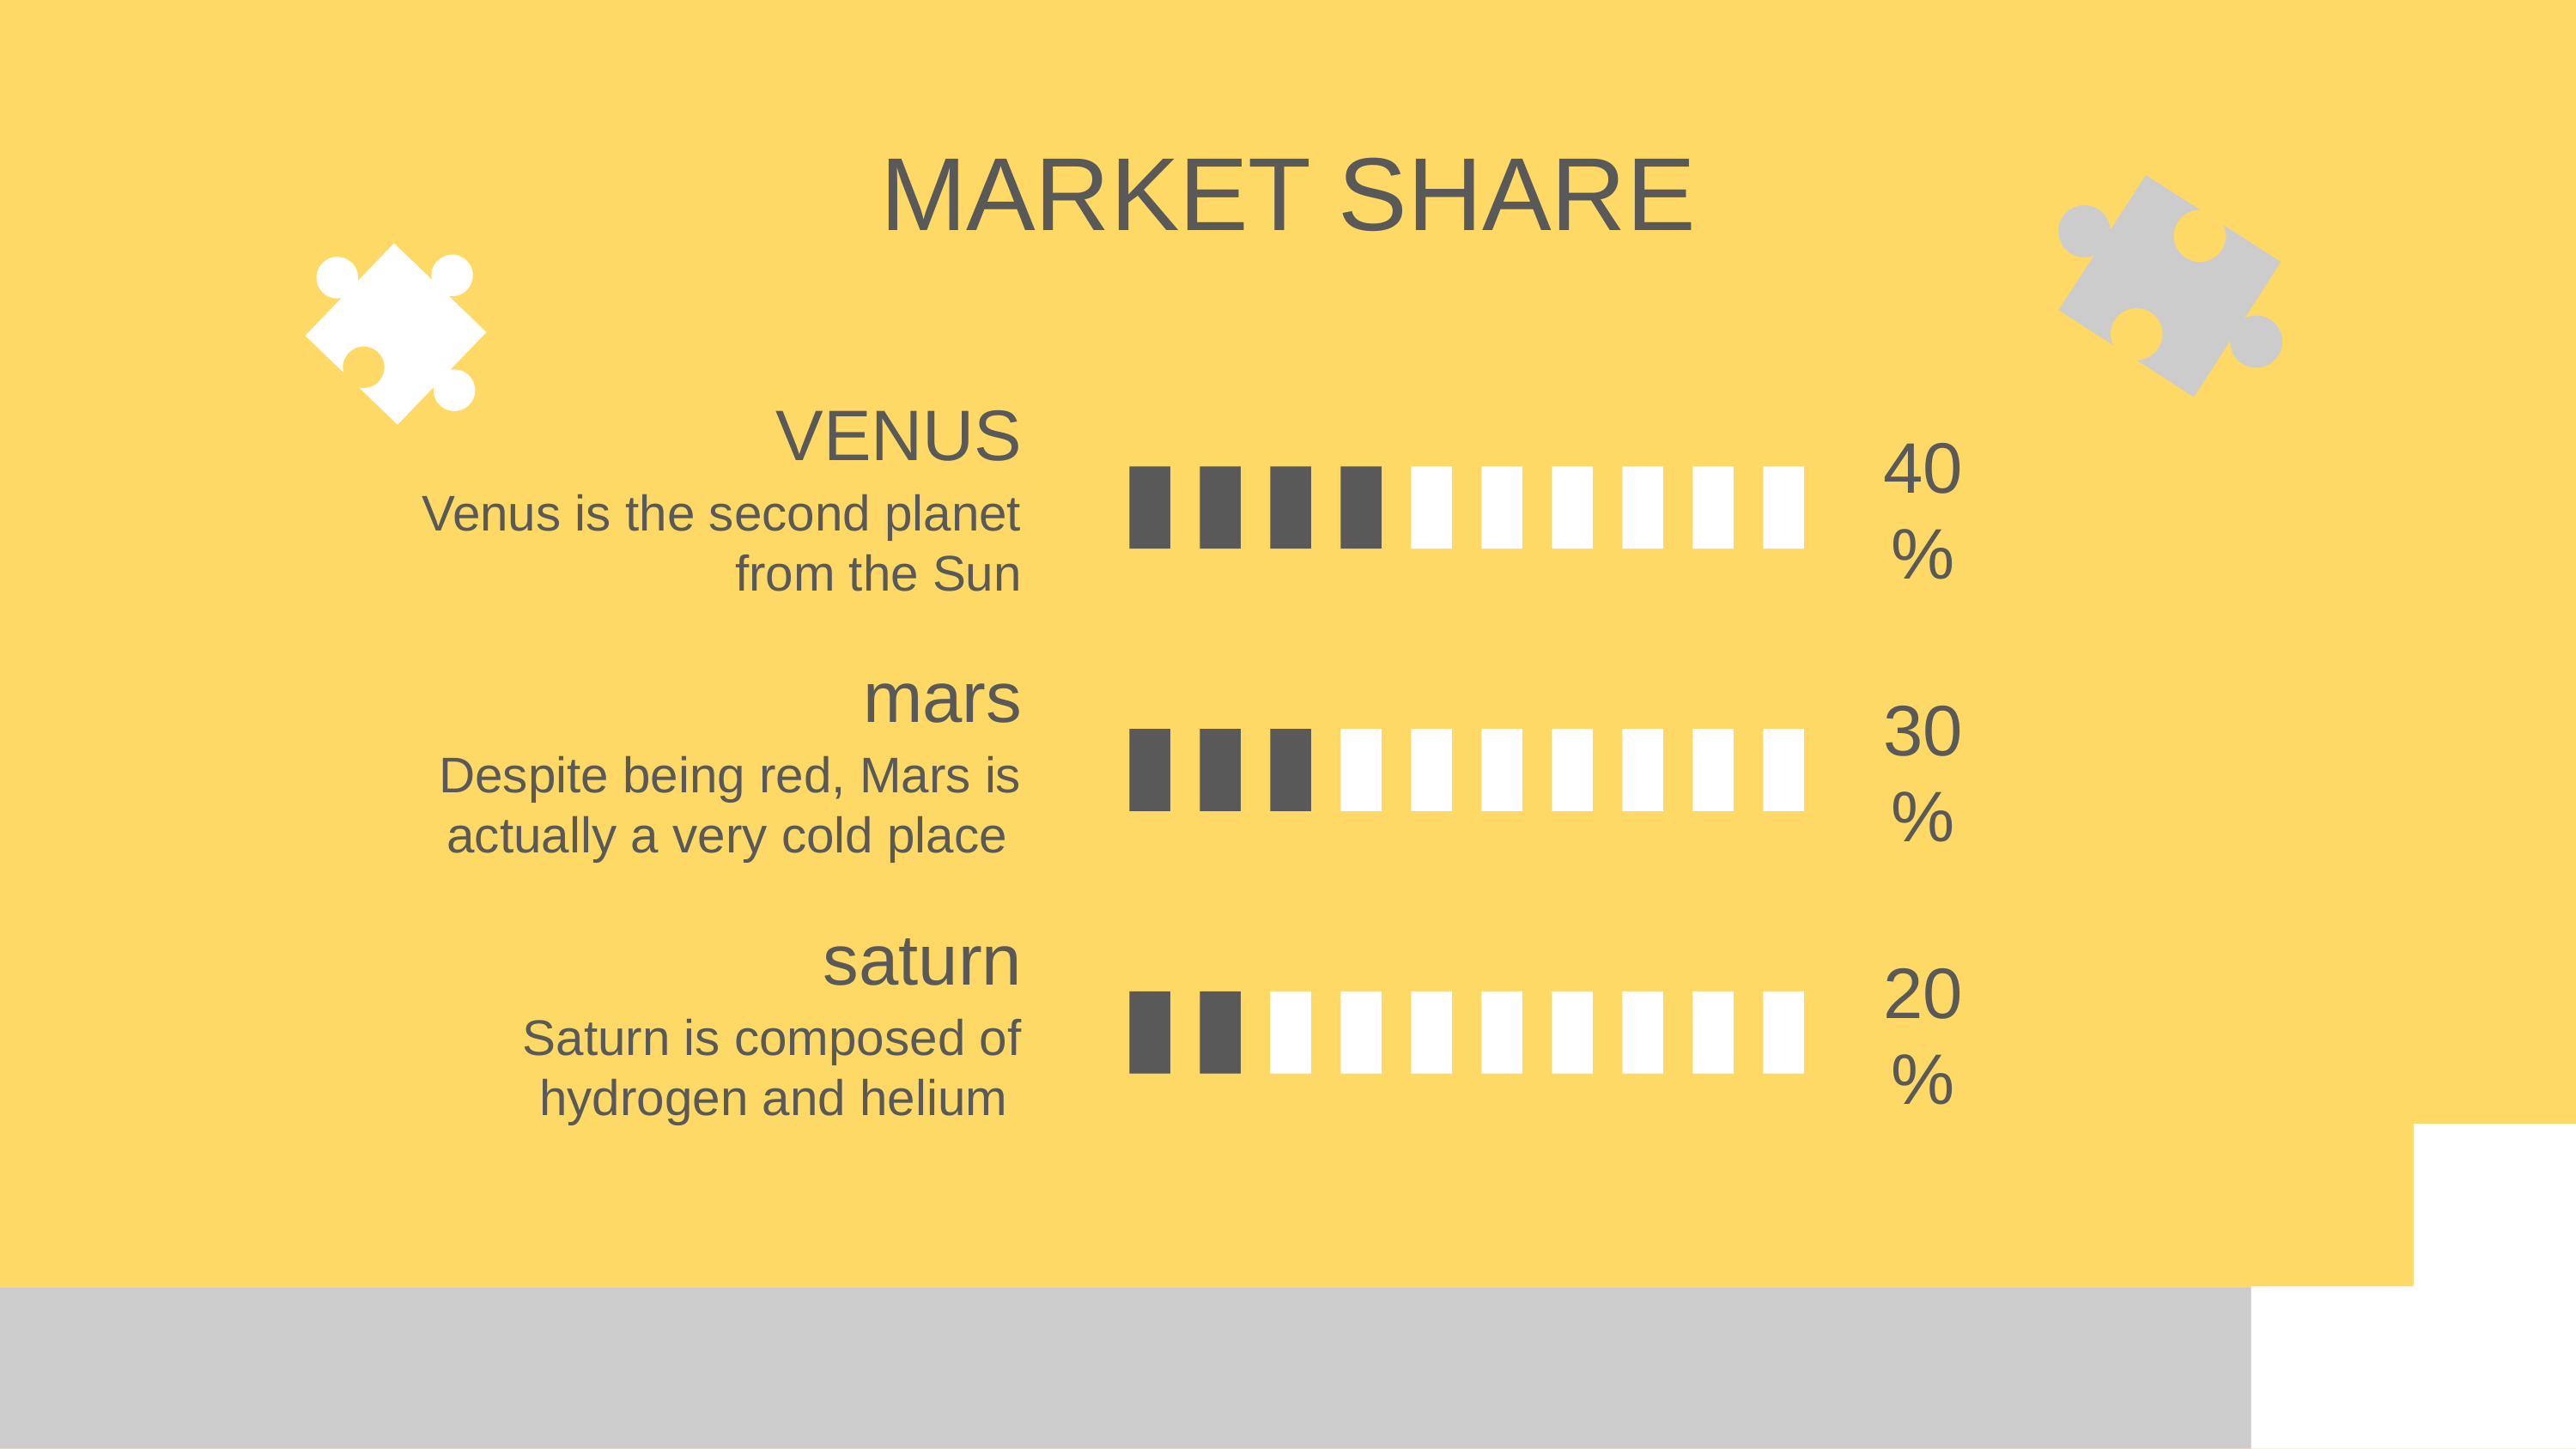

# MARKET SHARE
VENUS
40%
Venus is the second planet from the Sun

mars
30%
Despite being red, Mars is actually a very cold place

saturn
20%
Saturn is composed of hydrogen and helium